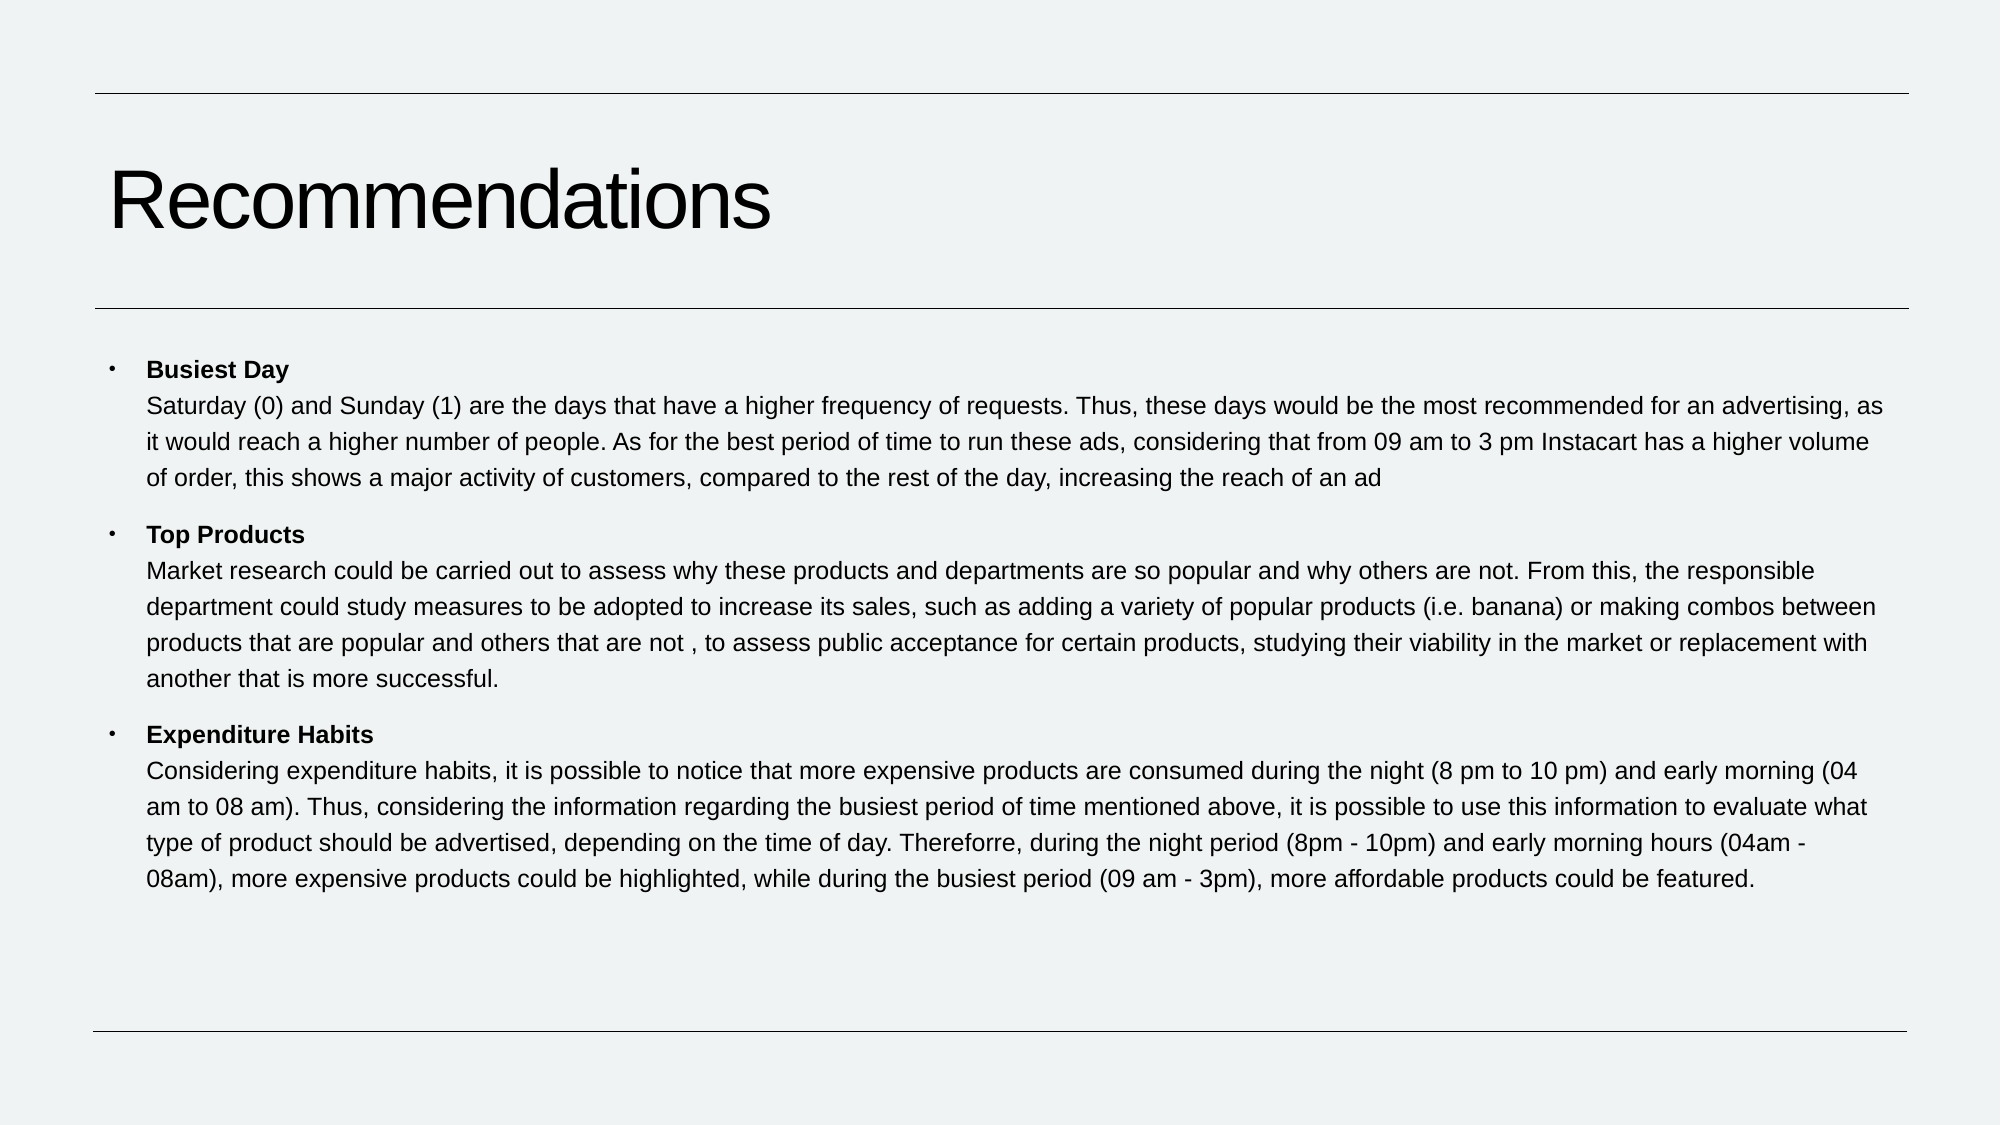

# Recommendations
Busiest Day
Saturday (0) and Sunday (1) are the days that have a higher frequency of requests. Thus, these days would be the most recommended for an advertising, as it would reach a higher number of people. As for the best period of time to run these ads, considering that from 09 am to 3 pm Instacart has a higher volume of order, this shows a major activity of customers, compared to the rest of the day, increasing the reach of an ad
Top Products
Market research could be carried out to assess why these products and departments are so popular and why others are not. From this, the responsible department could study measures to be adopted to increase its sales, such as adding a variety of popular products (i.e. banana) or making combos between products that are popular and others that are not , to assess public acceptance for certain products, studying their viability in the market or replacement with another that is more successful.
Expenditure Habits
Considering expenditure habits, it is possible to notice that more expensive products are consumed during the night (8 pm to 10 pm) and early morning (04 am to 08 am). Thus, considering the information regarding the busiest period of time mentioned above, it is possible to use this information to evaluate what type of product should be advertised, depending on the time of day. Thereforre, during the night period (8pm - 10pm) and early morning hours (04am - 08am), more expensive products could be highlighted, while during the busiest period (09 am - 3pm), more affordable products could be featured.